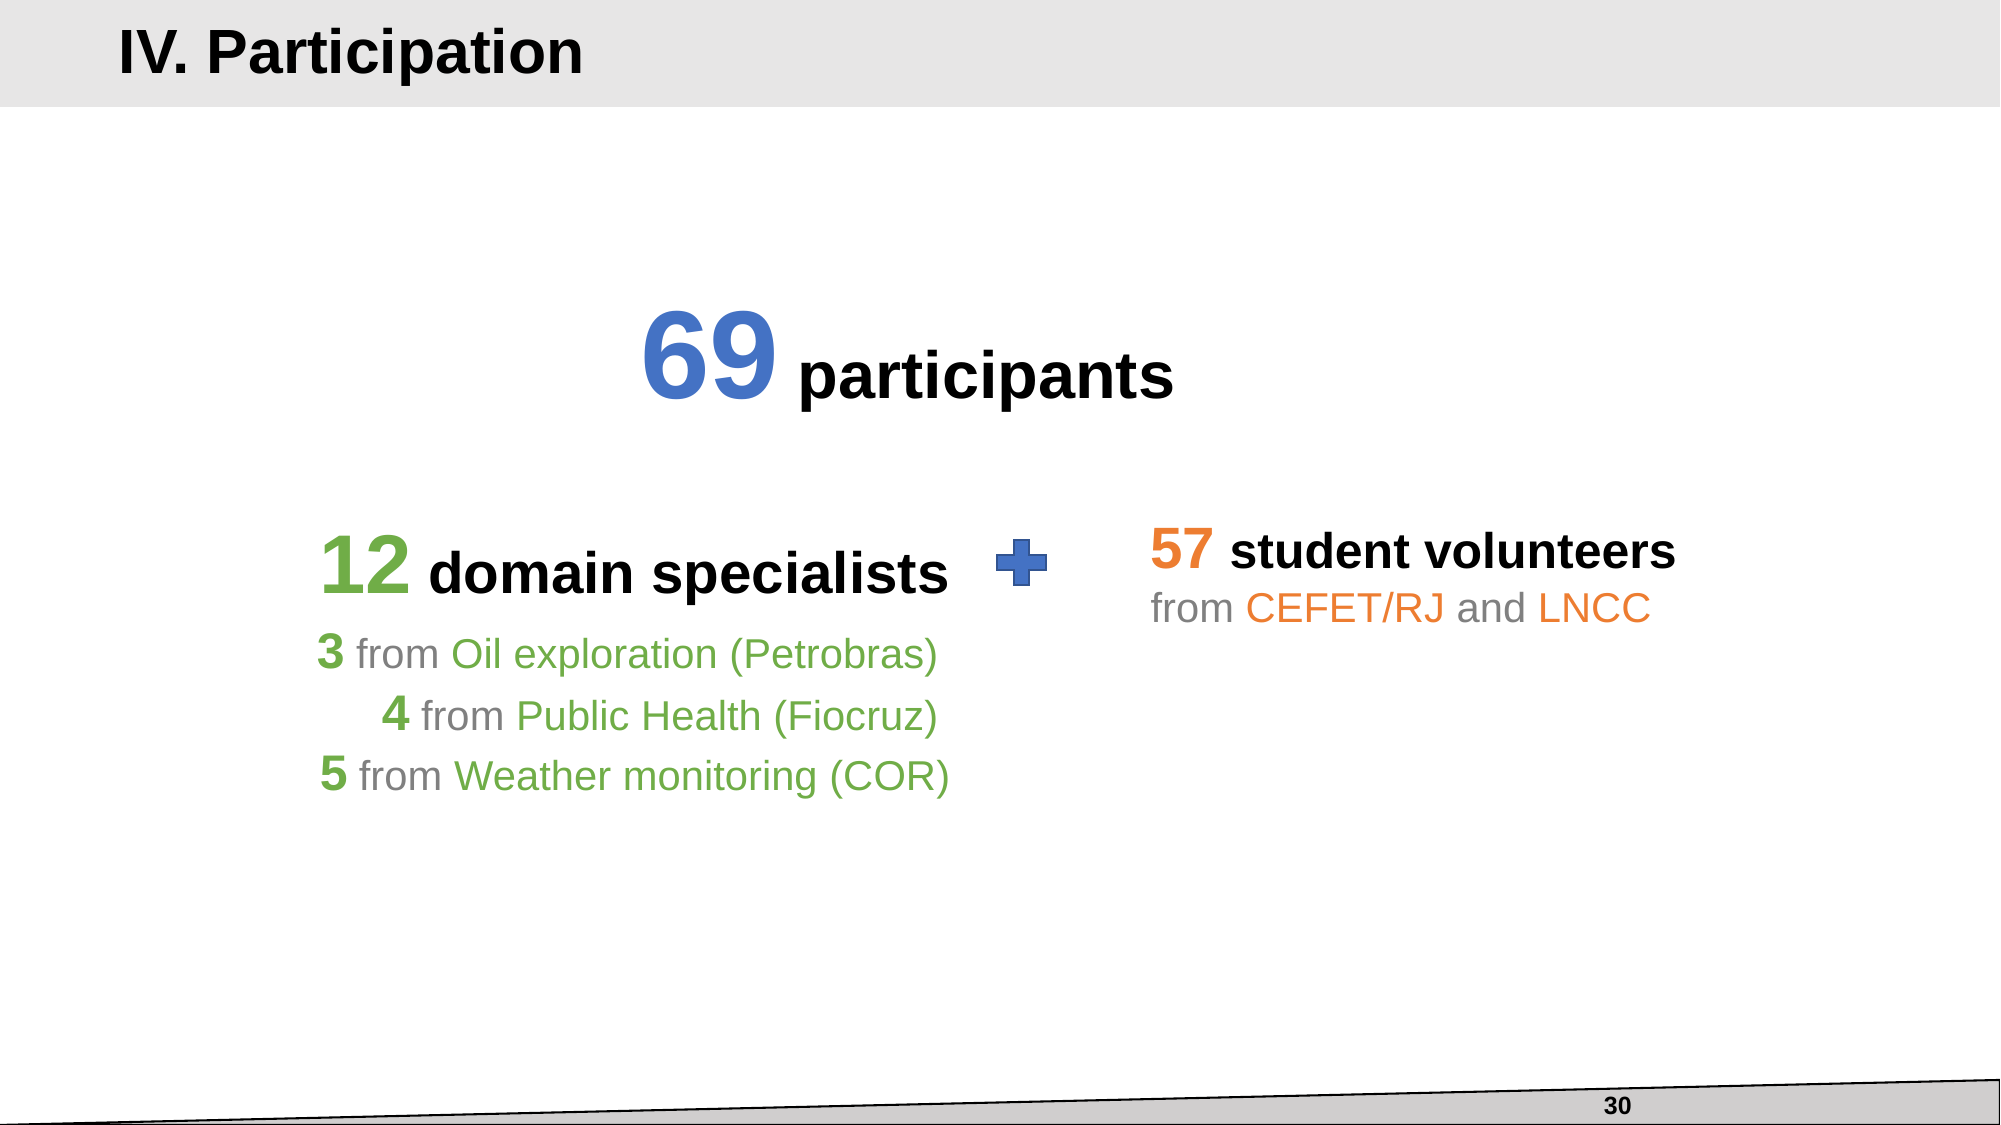

IV. Participation
69 participants
12 domain specialists
	3 from Oil exploration (Petrobras)
	4 from Public Health (Fiocruz)
	5 from Weather monitoring (COR)
57 student volunteers
from CEFET/RJ and LNCC

30